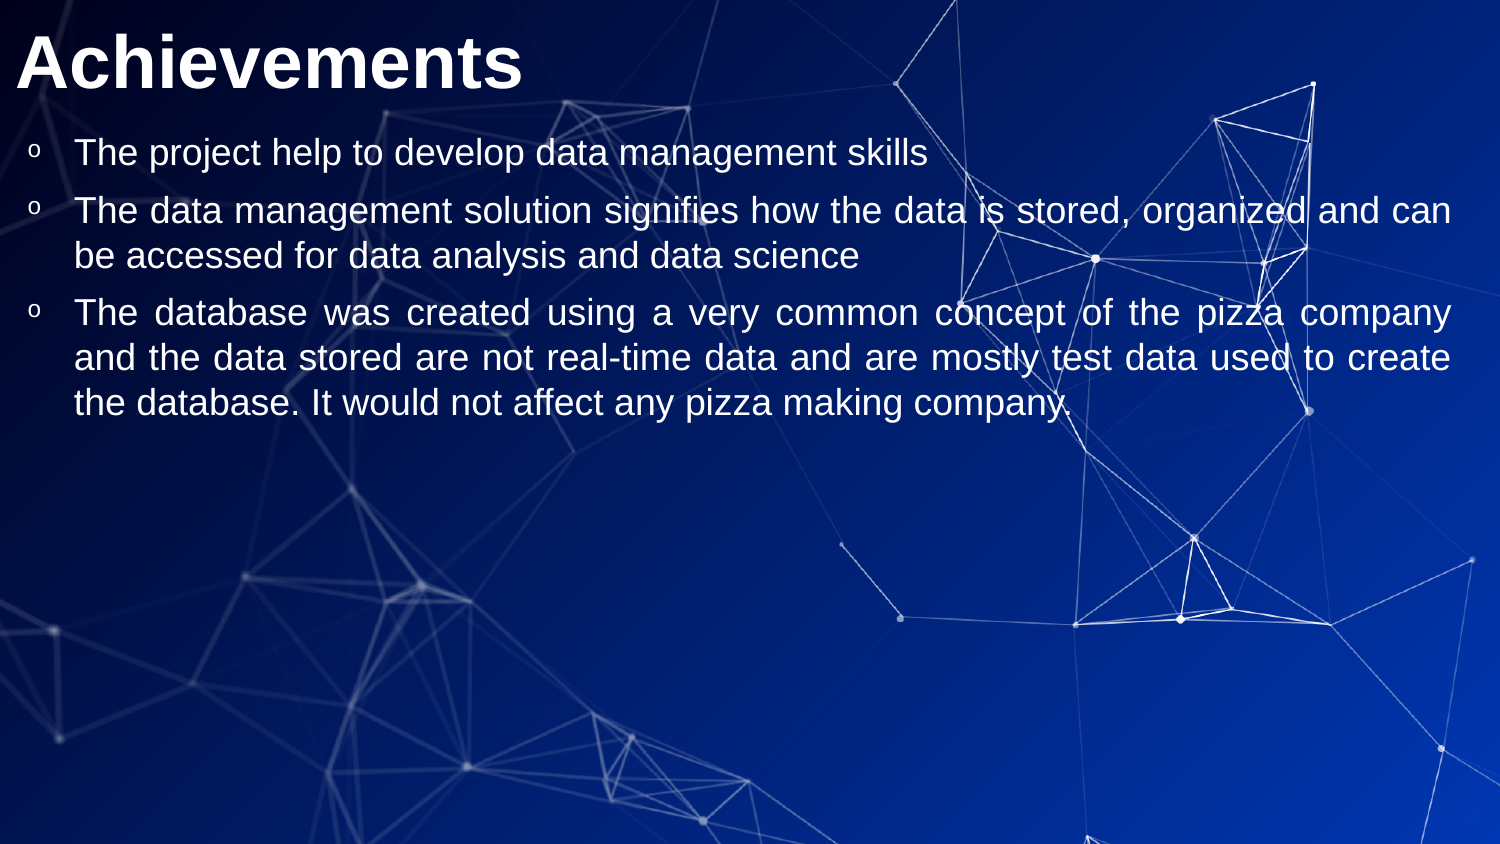

# Achievements
The project help to develop data management skills
The data management solution signifies how the data is stored, organized and can be accessed for data analysis and data science
The database was created using a very common concept of the pizza company and the data stored are not real-time data and are mostly test data used to create the database. It would not affect any pizza making company.
36